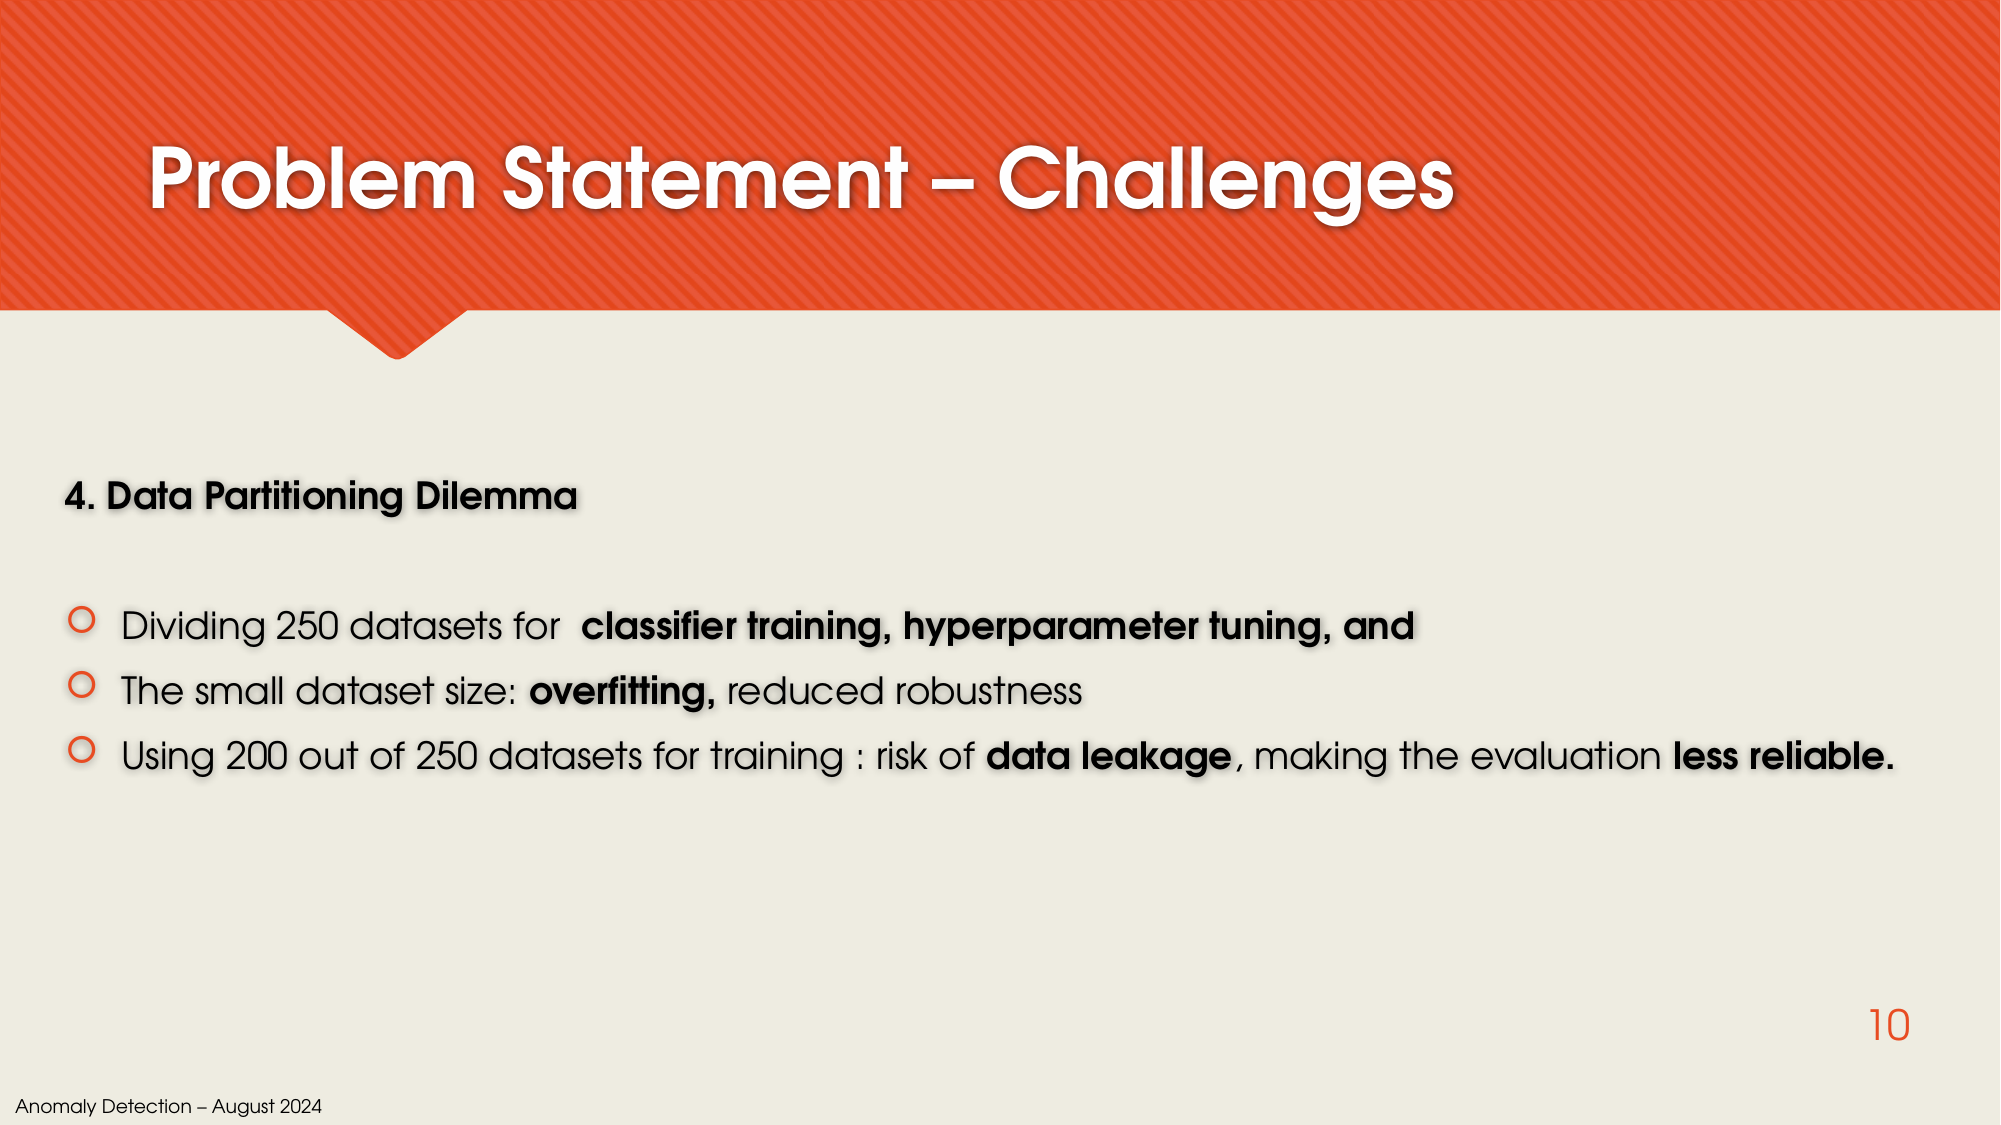

# Problem Statement – Challenges
4. Data Partitioning Dilemma

Dividing 250 datasets for  classifier training, hyperparameter tuning, and
The small dataset size: overfitting, reduced robustness
Using 200 out of 250 datasets for training : risk of data leakage, making the evaluation less reliable.

10
Anomaly Detection – August 2024